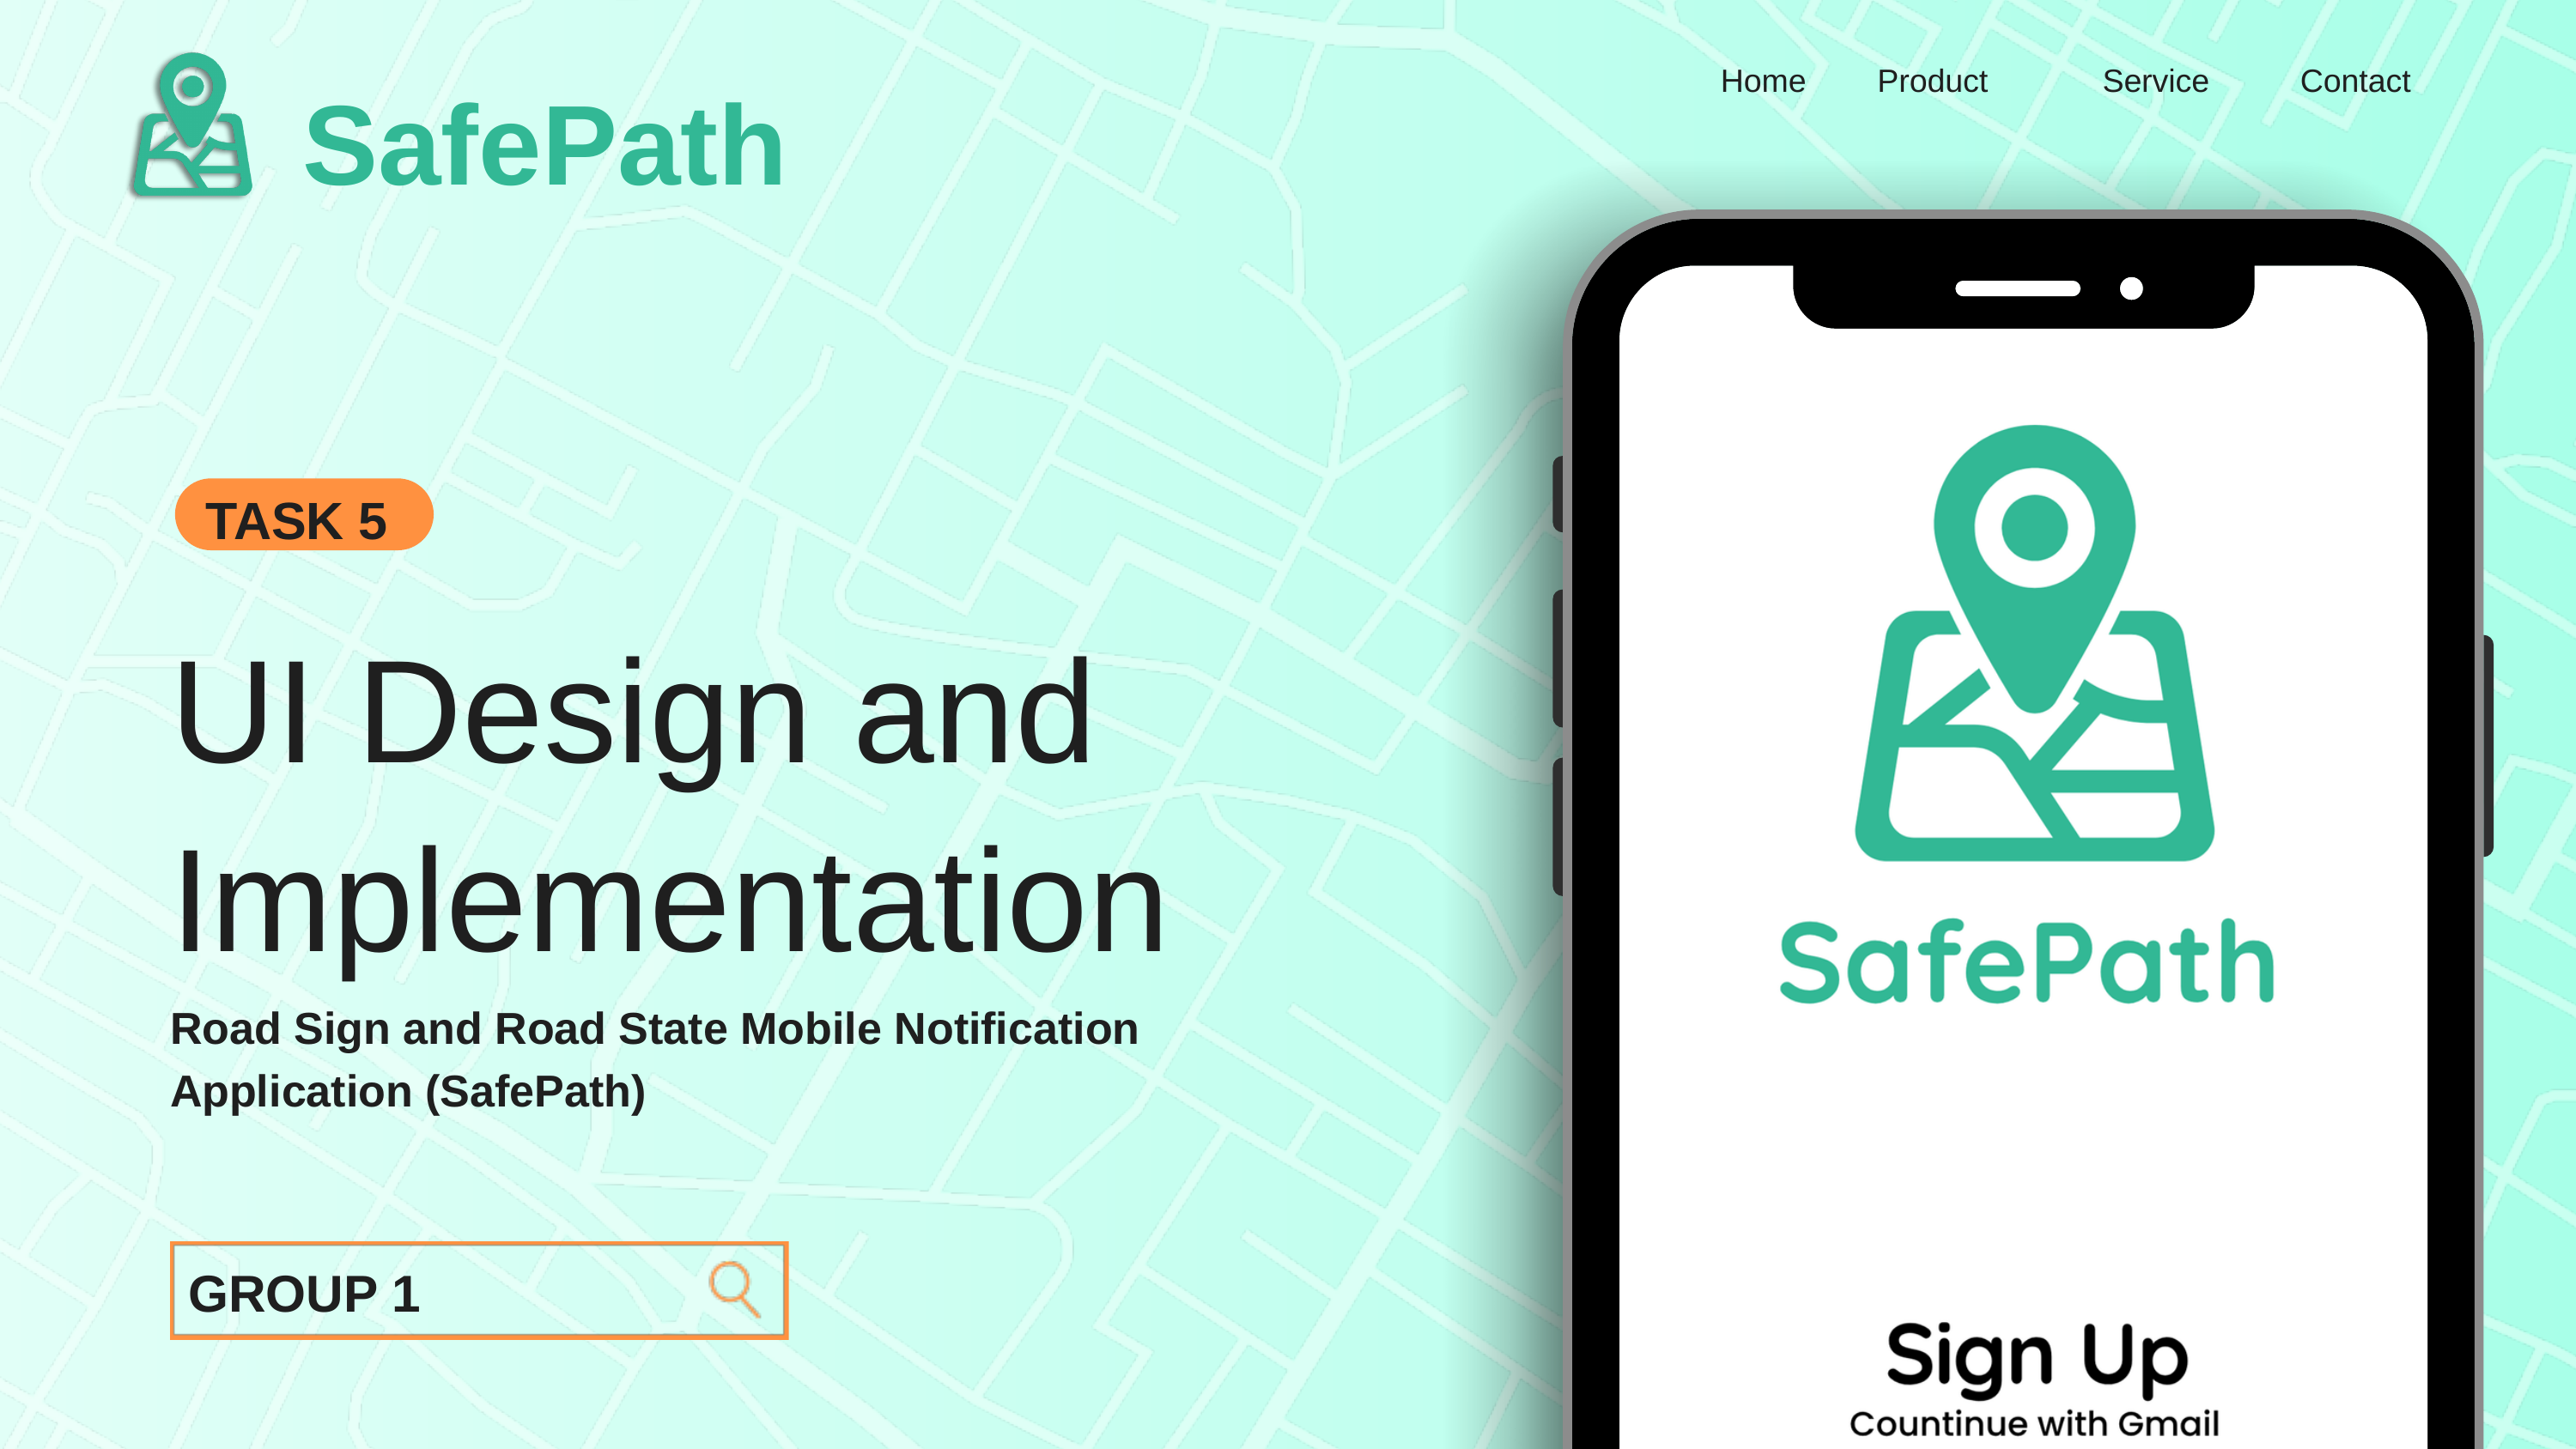

SafePath
Home
Product
Service
Contact

TASK 5
UI Design and Implementation
Road Sign and Road State Mobile Notification Application (SafePath)

GROUP 1